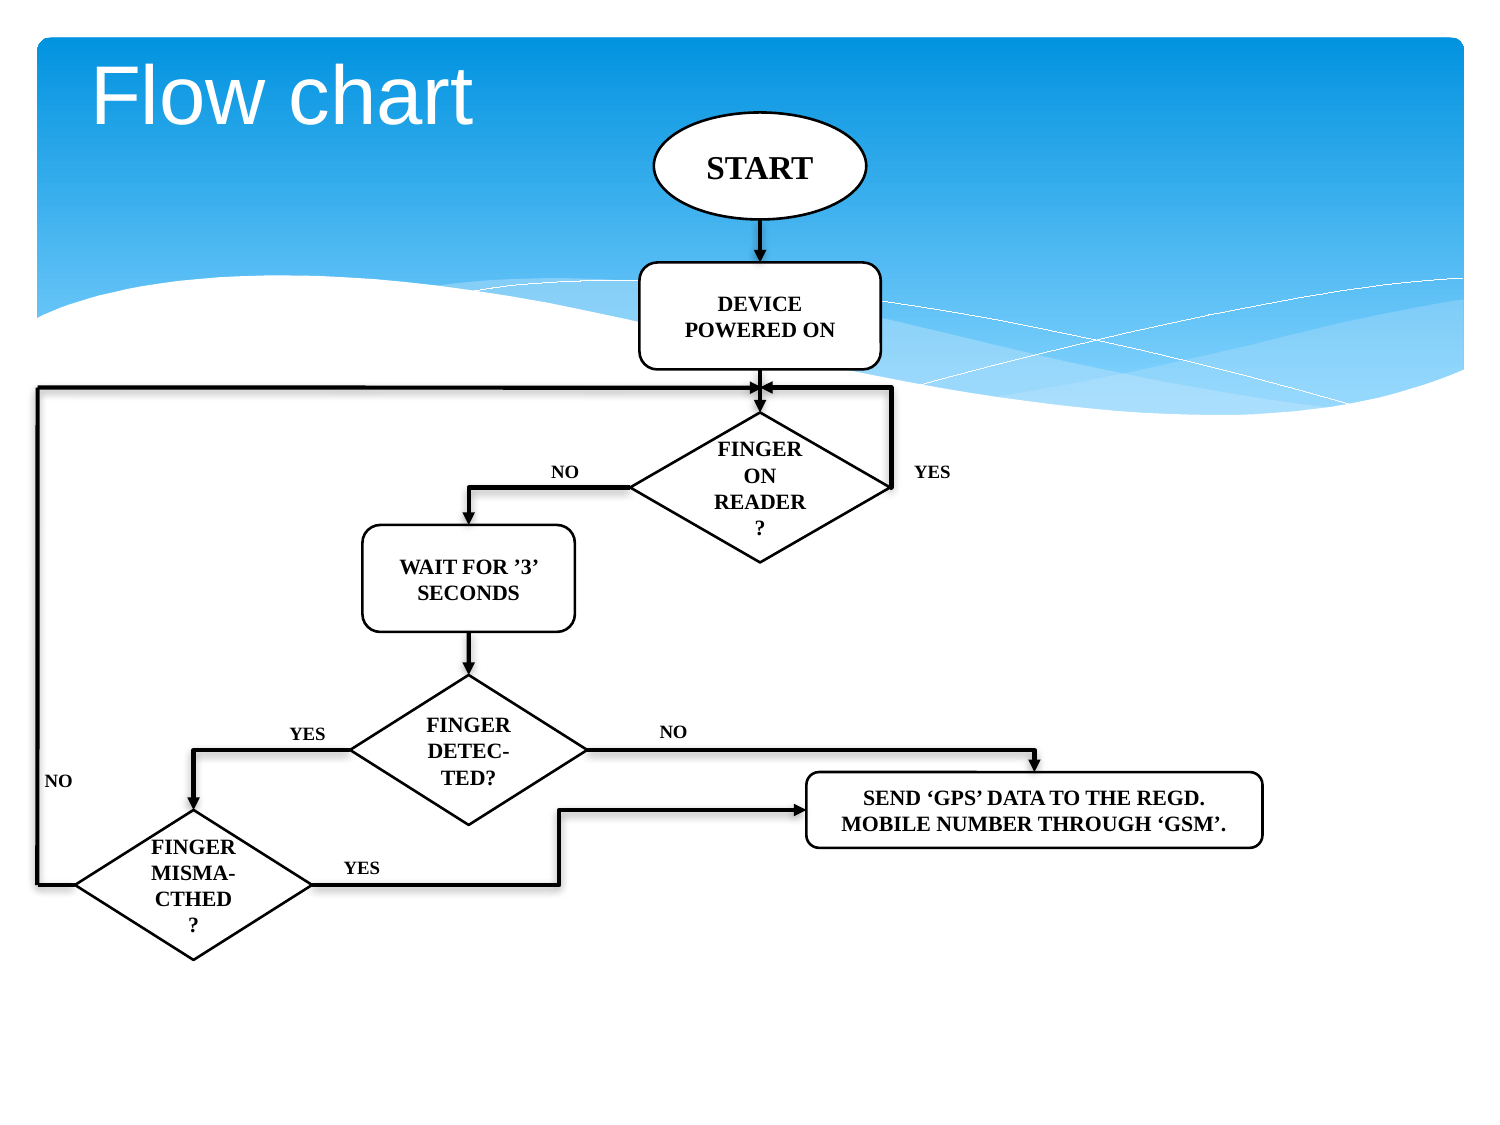

# Flow chart
START
DEVICE POWERED ON
FINGER ON READER?
NO
YES
WAIT FOR ’3’ SECONDS
FINGER DETEC-TED?
NO
YES
NO
SEND ‘GPS’ DATA TO THE REGD. MOBILE NUMBER THROUGH ‘GSM’.
FINGER MISMA-CTHED
?
YES